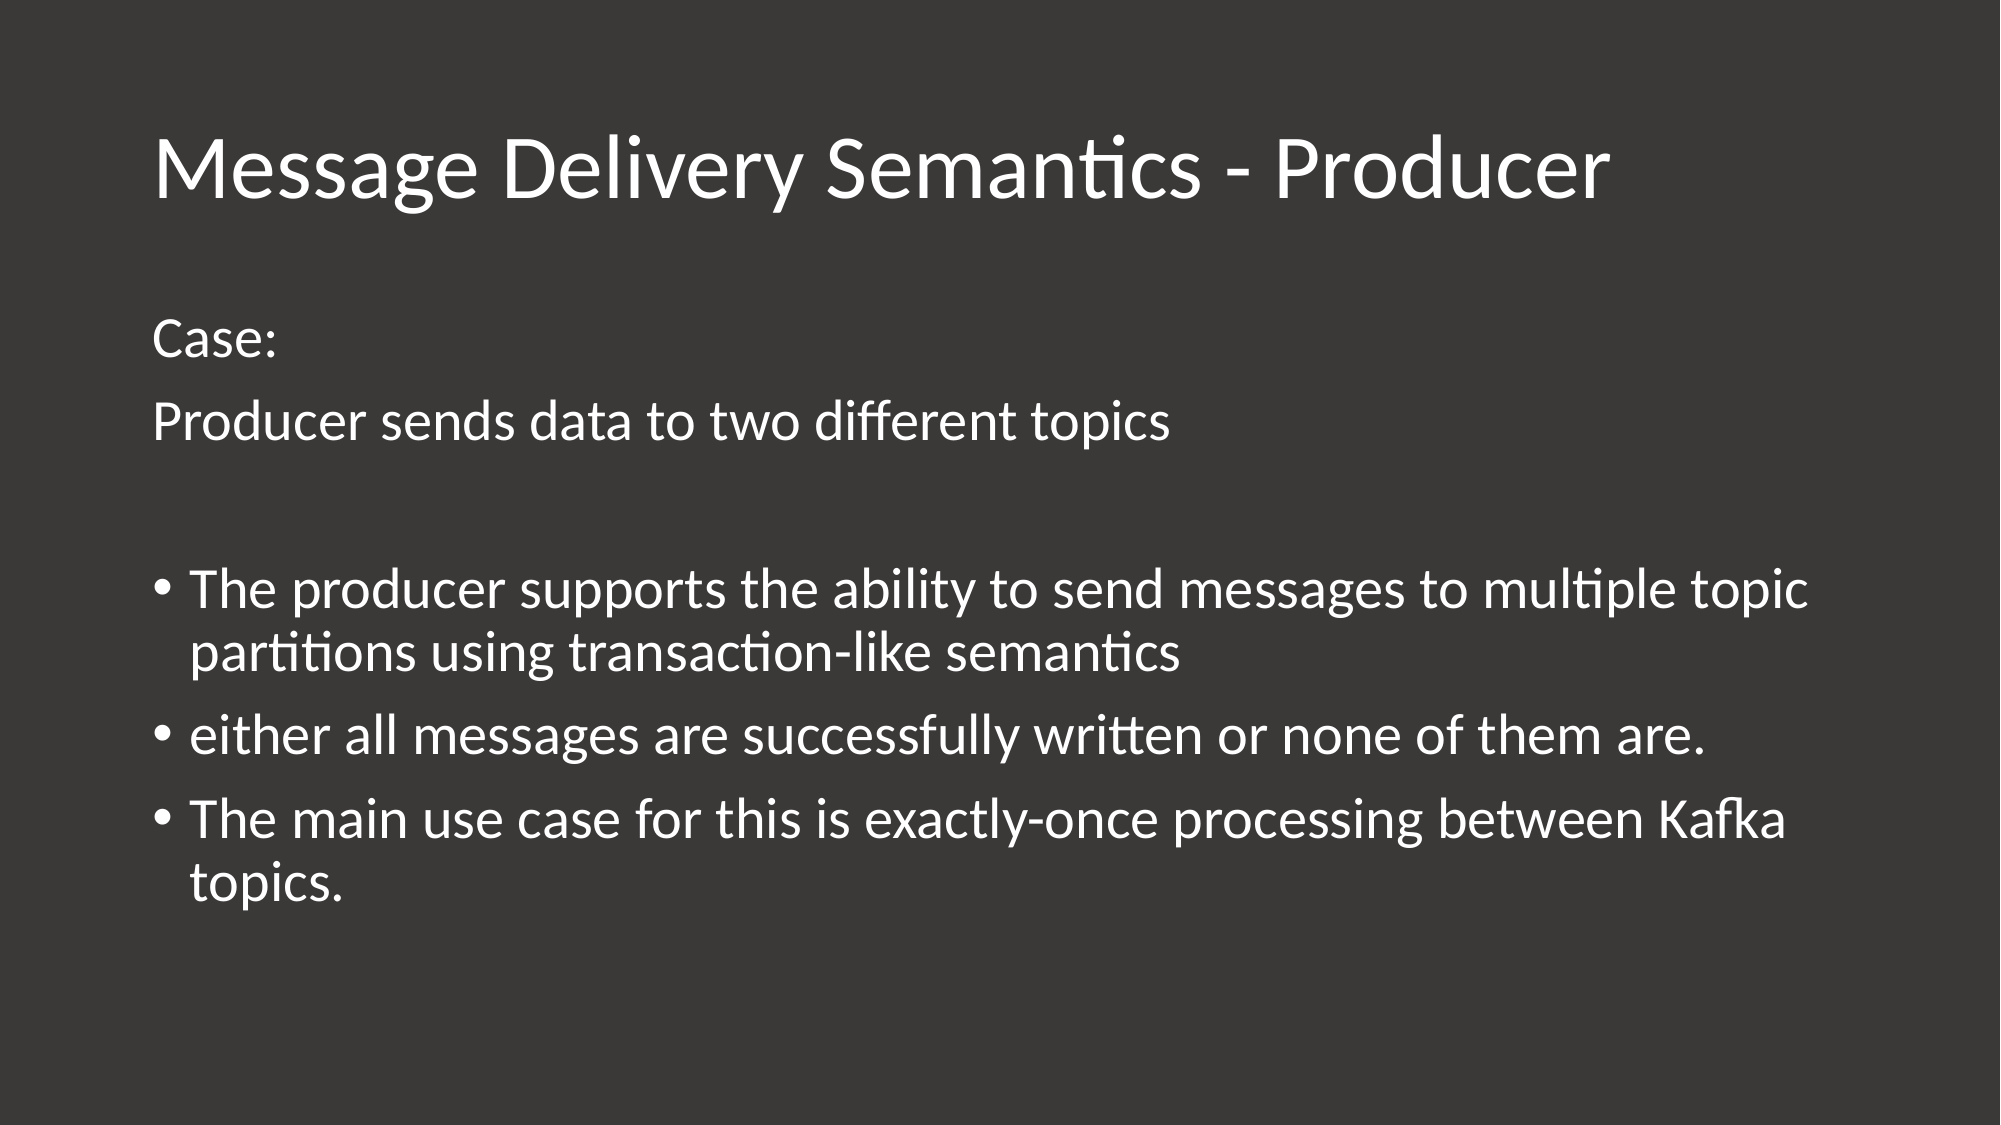

# Message Delivery Semantics - Producer
Case:
Producer sends data to two different topics

The producer supports the ability to send messages to multiple topic partitions using transaction-like semantics
either all messages are successfully written or none of them are.
The main use case for this is exactly-once processing between Kafka topics.